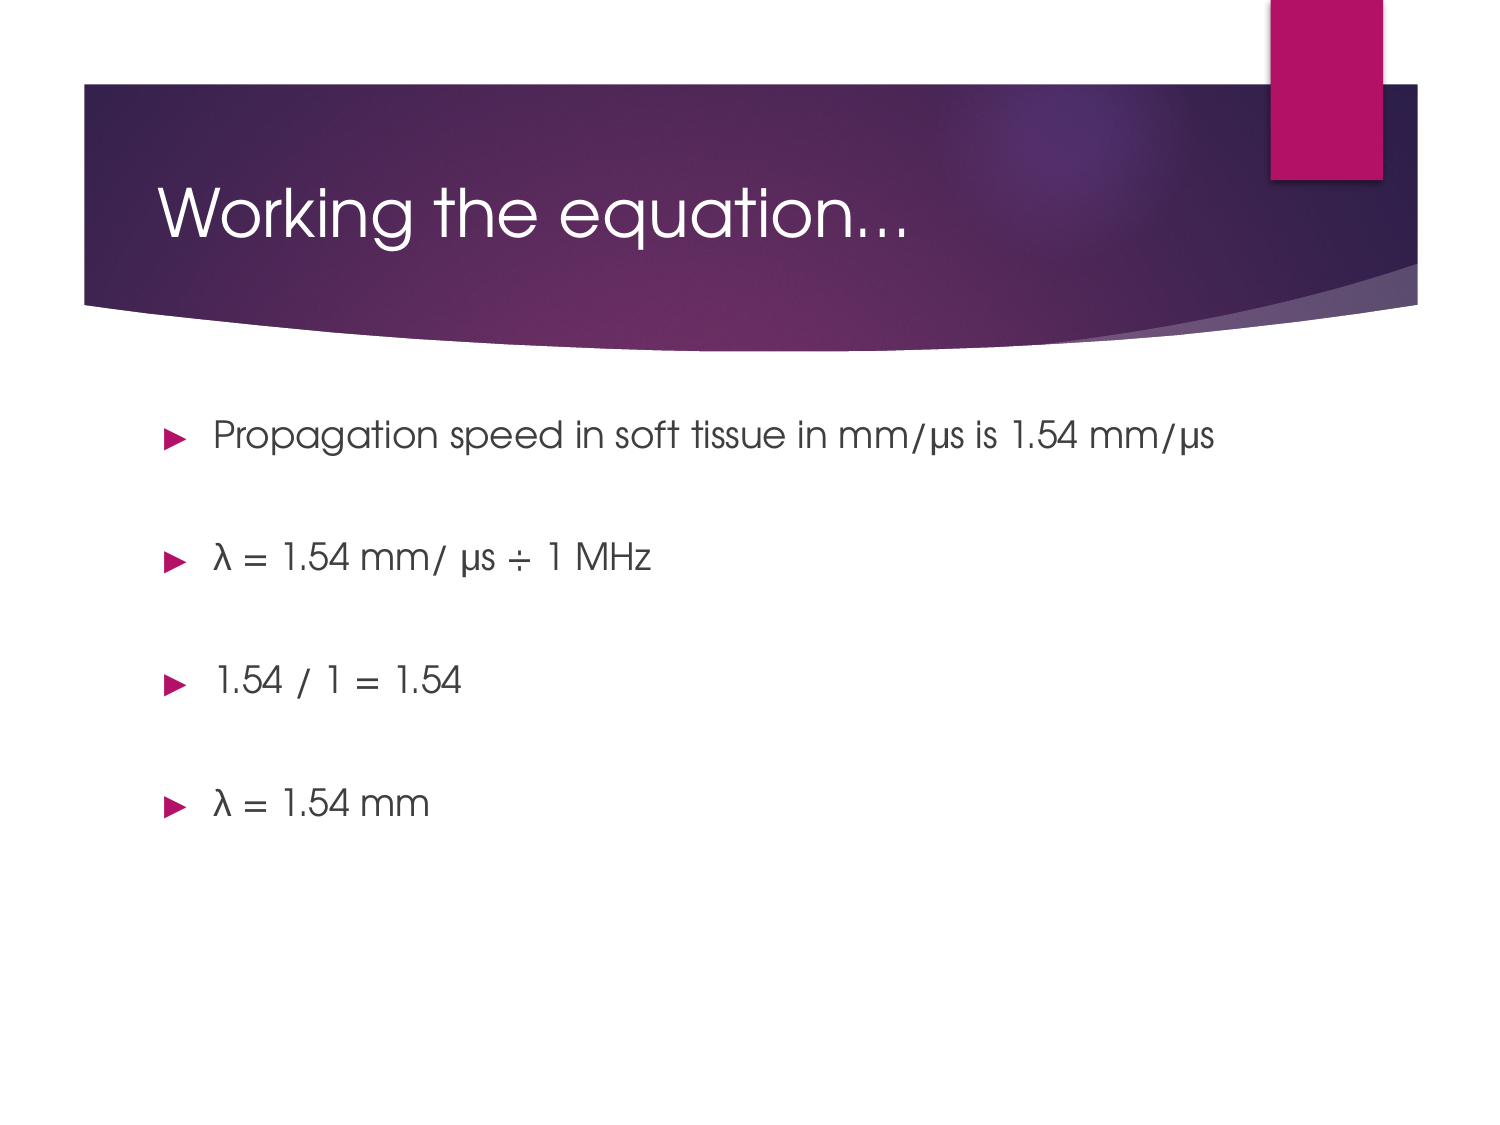

# Working the equation…
Propagation speed in soft tissue in mm/μs is 1.54 mm/μs

λ = 1.54 mm/ μs ÷ 1 MHz

1.54 / 1 = 1.54

λ = 1.54 mm